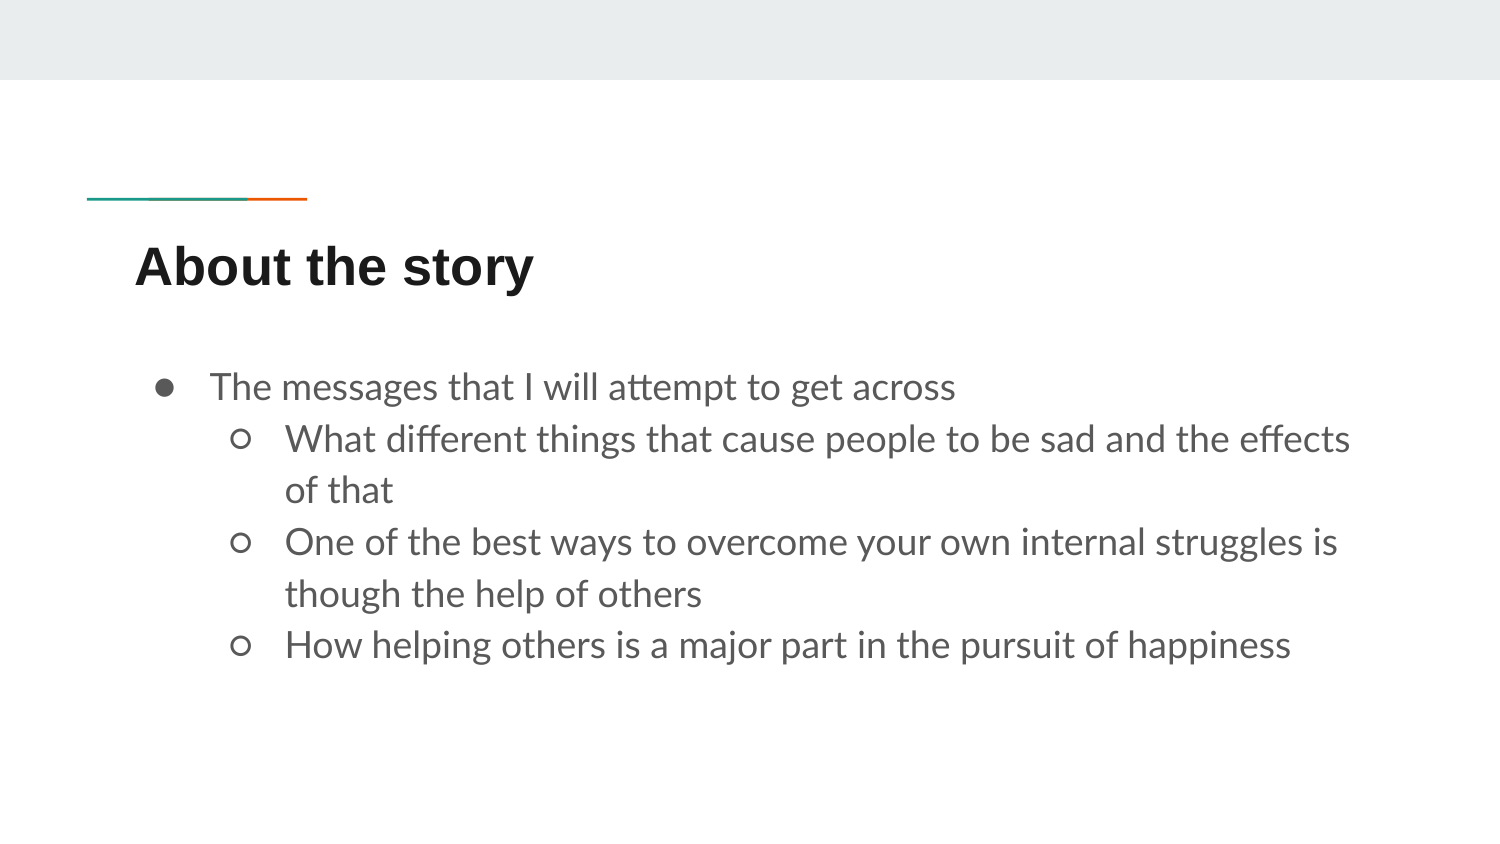

# About the story
The messages that I will attempt to get across
What different things that cause people to be sad and the effects of that
One of the best ways to overcome your own internal struggles is though the help of others
How helping others is a major part in the pursuit of happiness